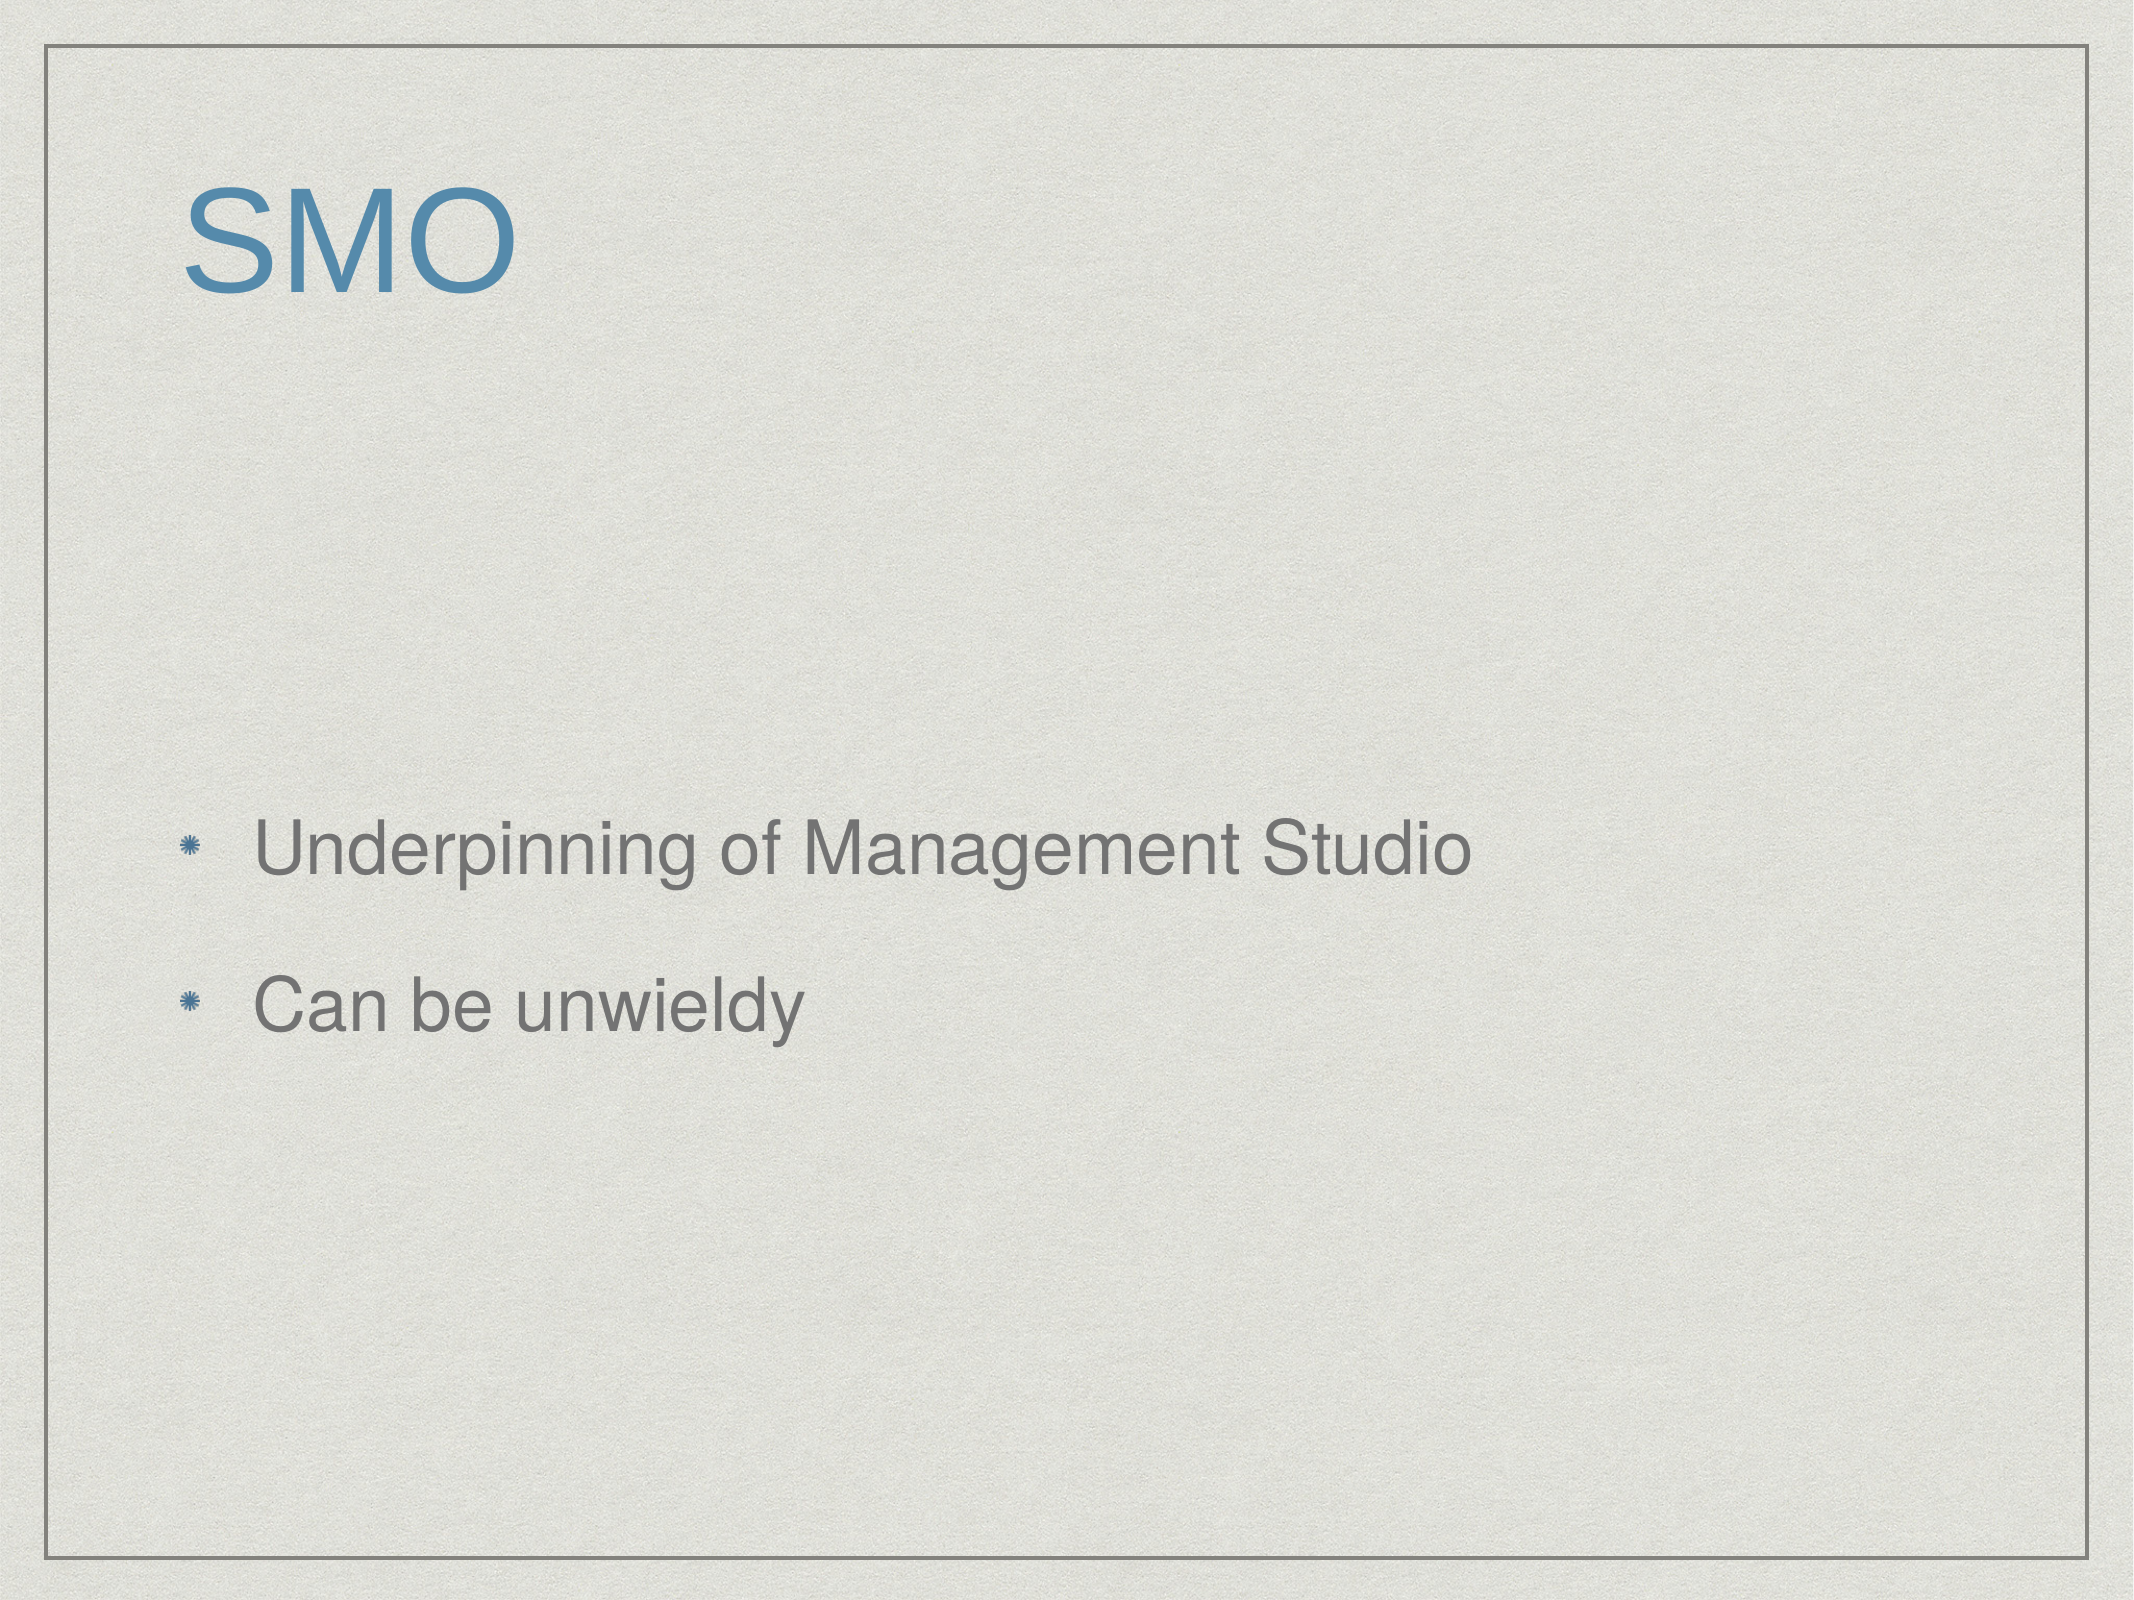

# SMO
Underpinning of Management Studio
Can be unwieldy